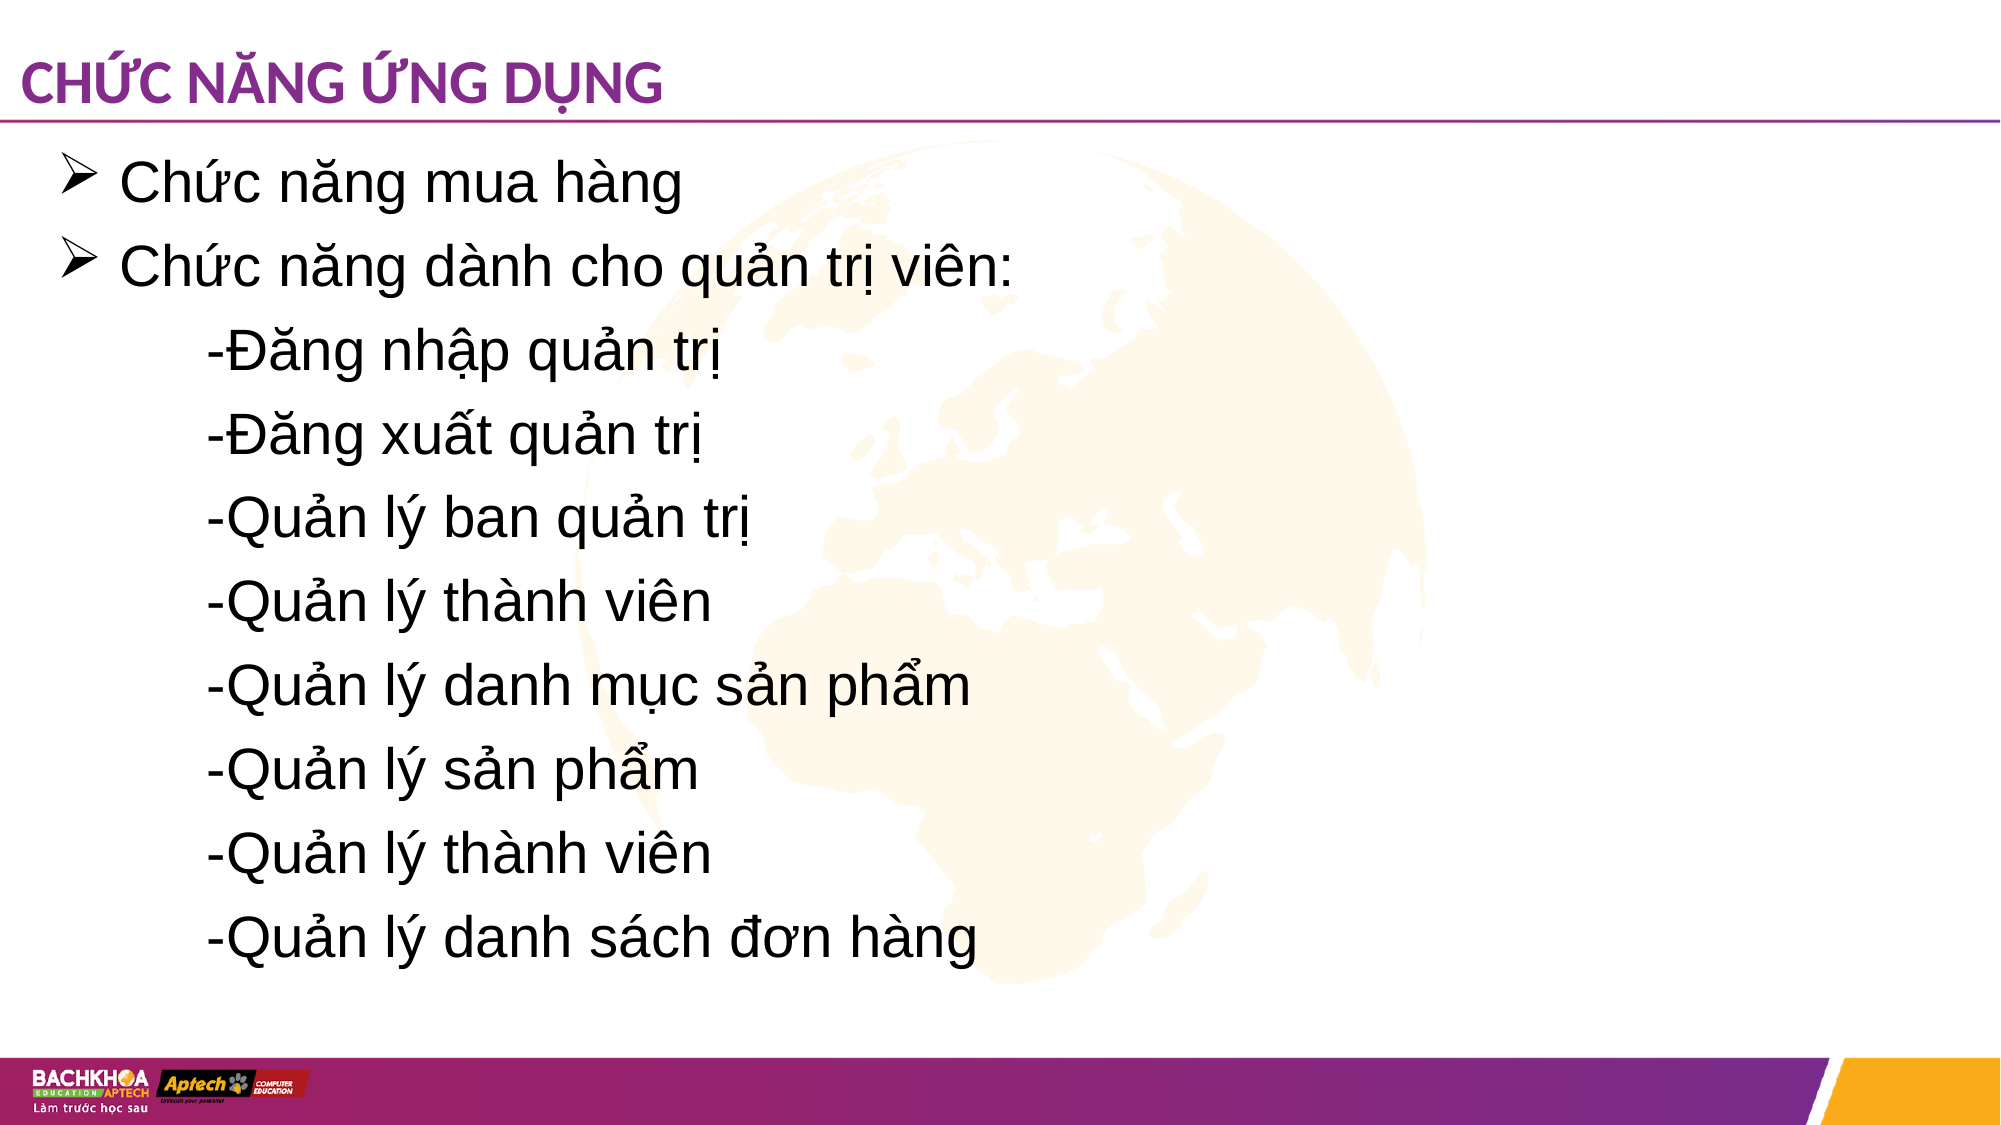

# CHỨC NĂNG ỨNG DỤNG
 Chức năng mua hàng
 Chức năng dành cho quản trị viên:
	-Đăng nhập quản trị
	-Đăng xuất quản trị
	-Quản lý ban quản trị
	-Quản lý thành viên
	-Quản lý danh mục sản phẩm
	-Quản lý sản phẩm
	-Quản lý thành viên
	-Quản lý danh sách đơn hàng